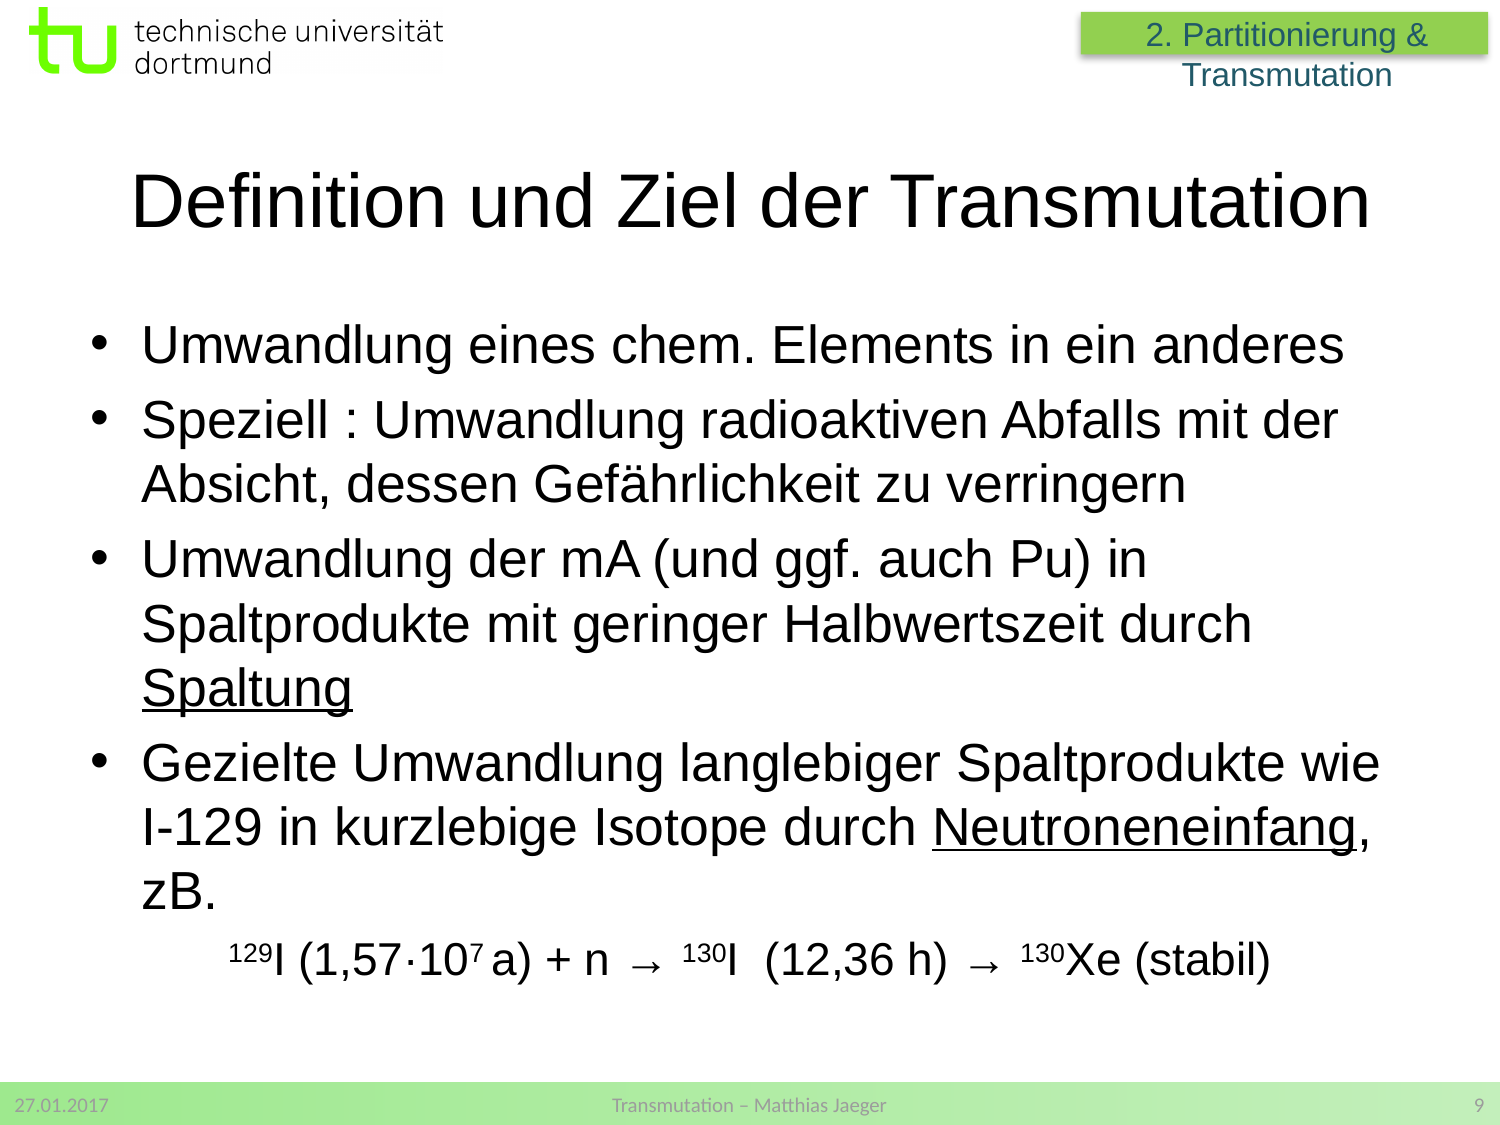

2. Partitionierung & Transmutation

# Definition und Ziel der Transmutation
Umwandlung eines chem. Elements in ein anderes
Speziell : Umwandlung radioaktiven Abfalls mit der Absicht, dessen Gefährlichkeit zu verringern
Umwandlung der mA (und ggf. auch Pu) in Spaltprodukte mit geringer Halbwertszeit durch Spaltung
Gezielte Umwandlung langlebiger Spaltprodukte wie I-129 in kurzlebige Isotope durch Neutroneneinfang, zB.
129I (1,57·107 a) + n → 130I  (12,36 h) → 130Xe (stabil)
27.01.2017
Transmutation – Matthias Jaeger
9